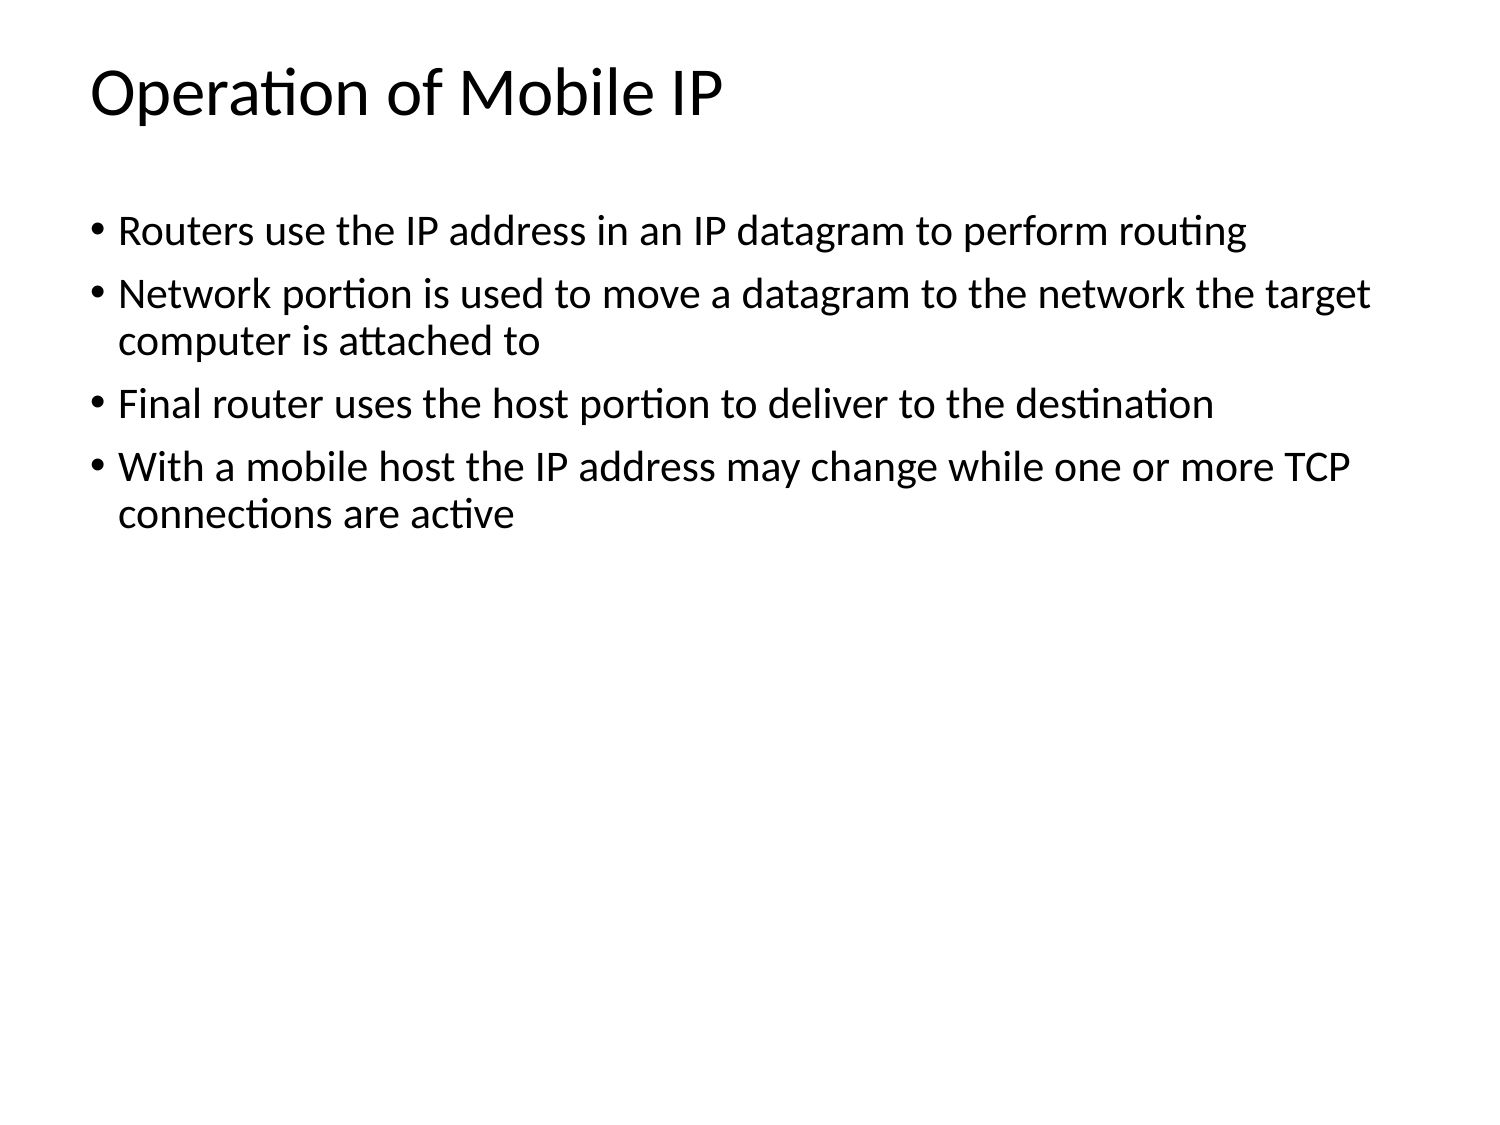

# Operation of Mobile IP
Routers use the IP address in an IP datagram to perform routing
Network portion is used to move a datagram to the network the target computer is attached to
Final router uses the host portion to deliver to the destination
With a mobile host the IP address may change while one or more TCP connections are active